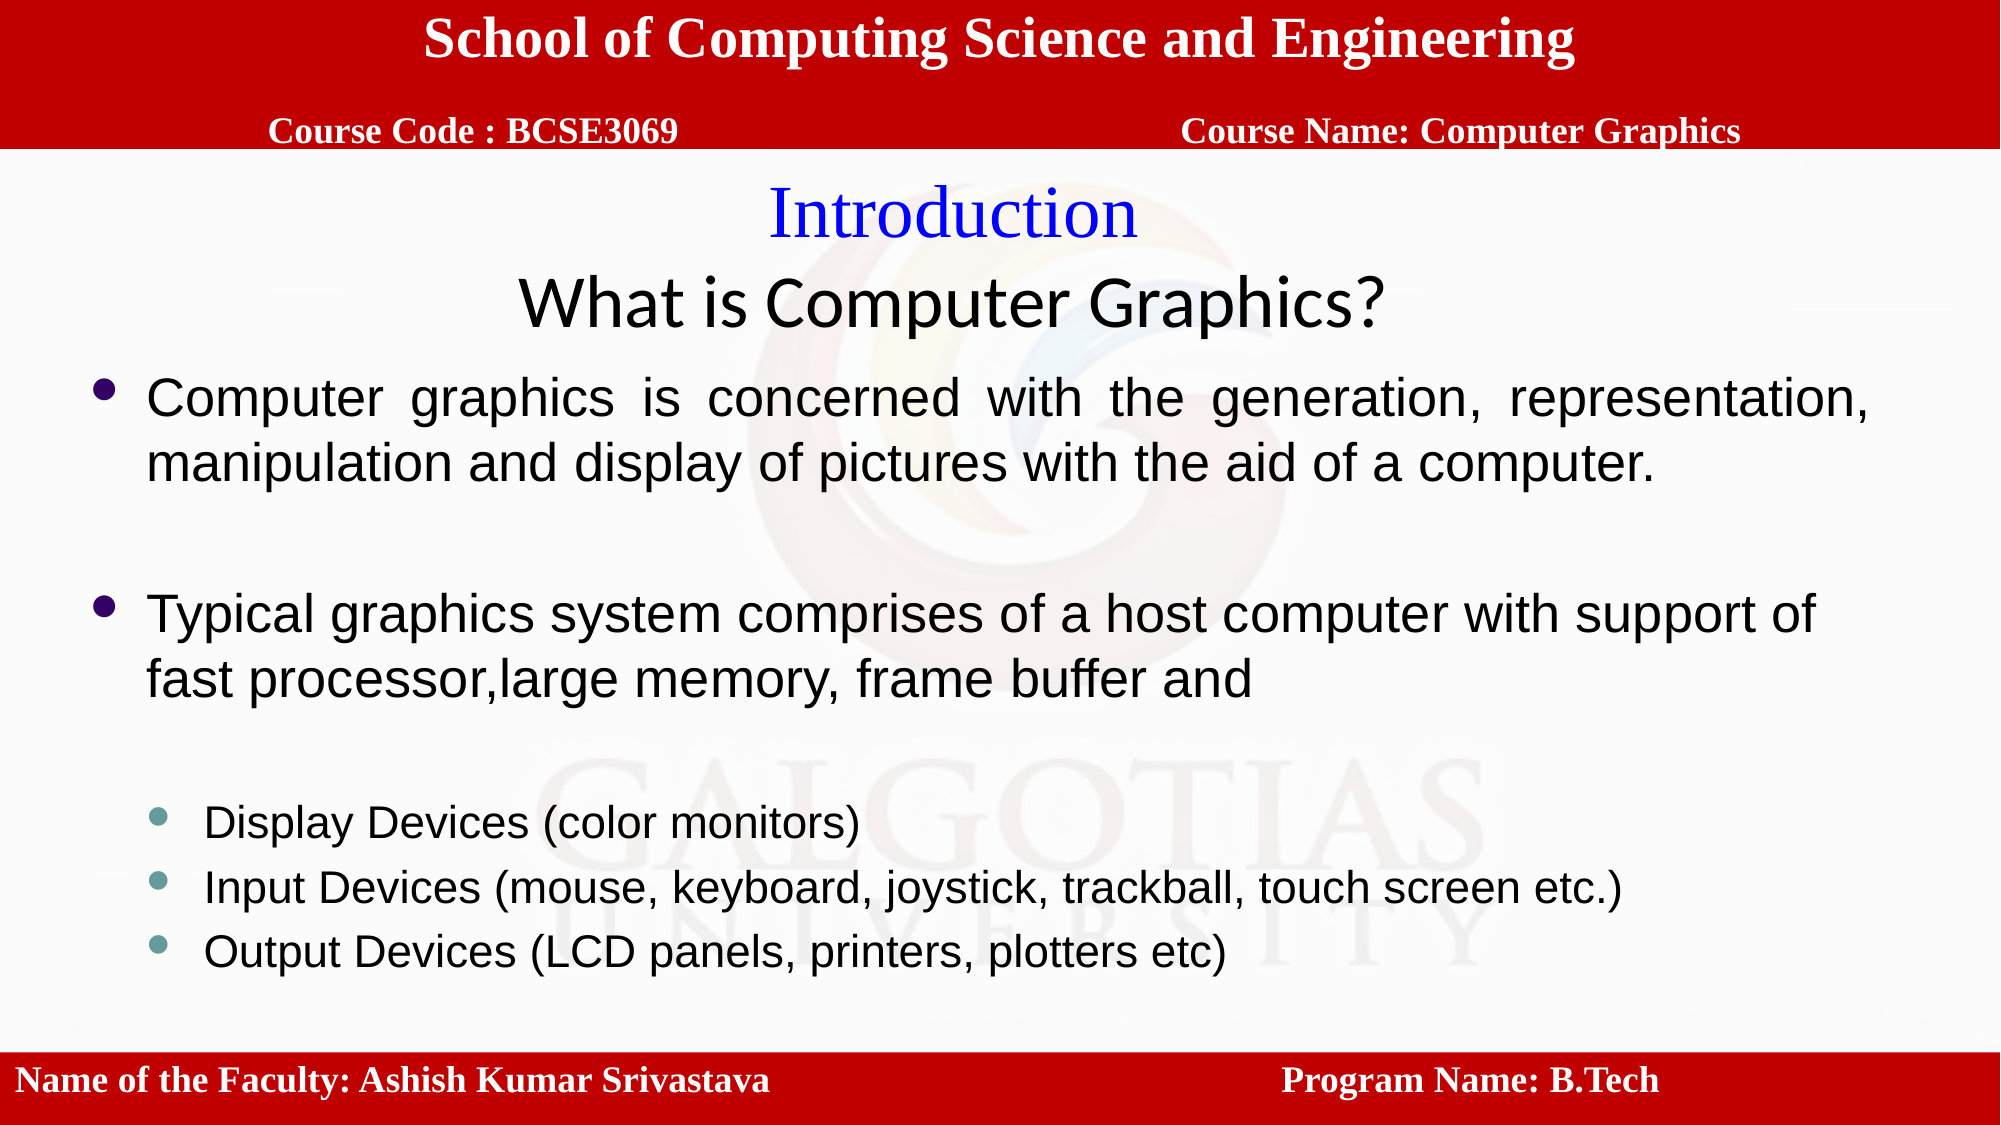

School of Computing Science and Engineering
 Course Code : BCSE3069		                                  Course Name: Computer Graphics

Introduction
What is Computer Graphics?

Computer graphics is concerned with the generation, representation, manipulation and display of pictures with the aid of a computer.

Typical graphics system comprises of a host computer with support of fast processor,large memory, frame buffer and

Display Devices (color monitors)
Input Devices (mouse, keyboard, joystick, trackball, touch screen etc.)
Output Devices (LCD panels, printers, plotters etc)
Name of the Faculty: Ashish Kumar Srivastava			       Program Name: B.Tech